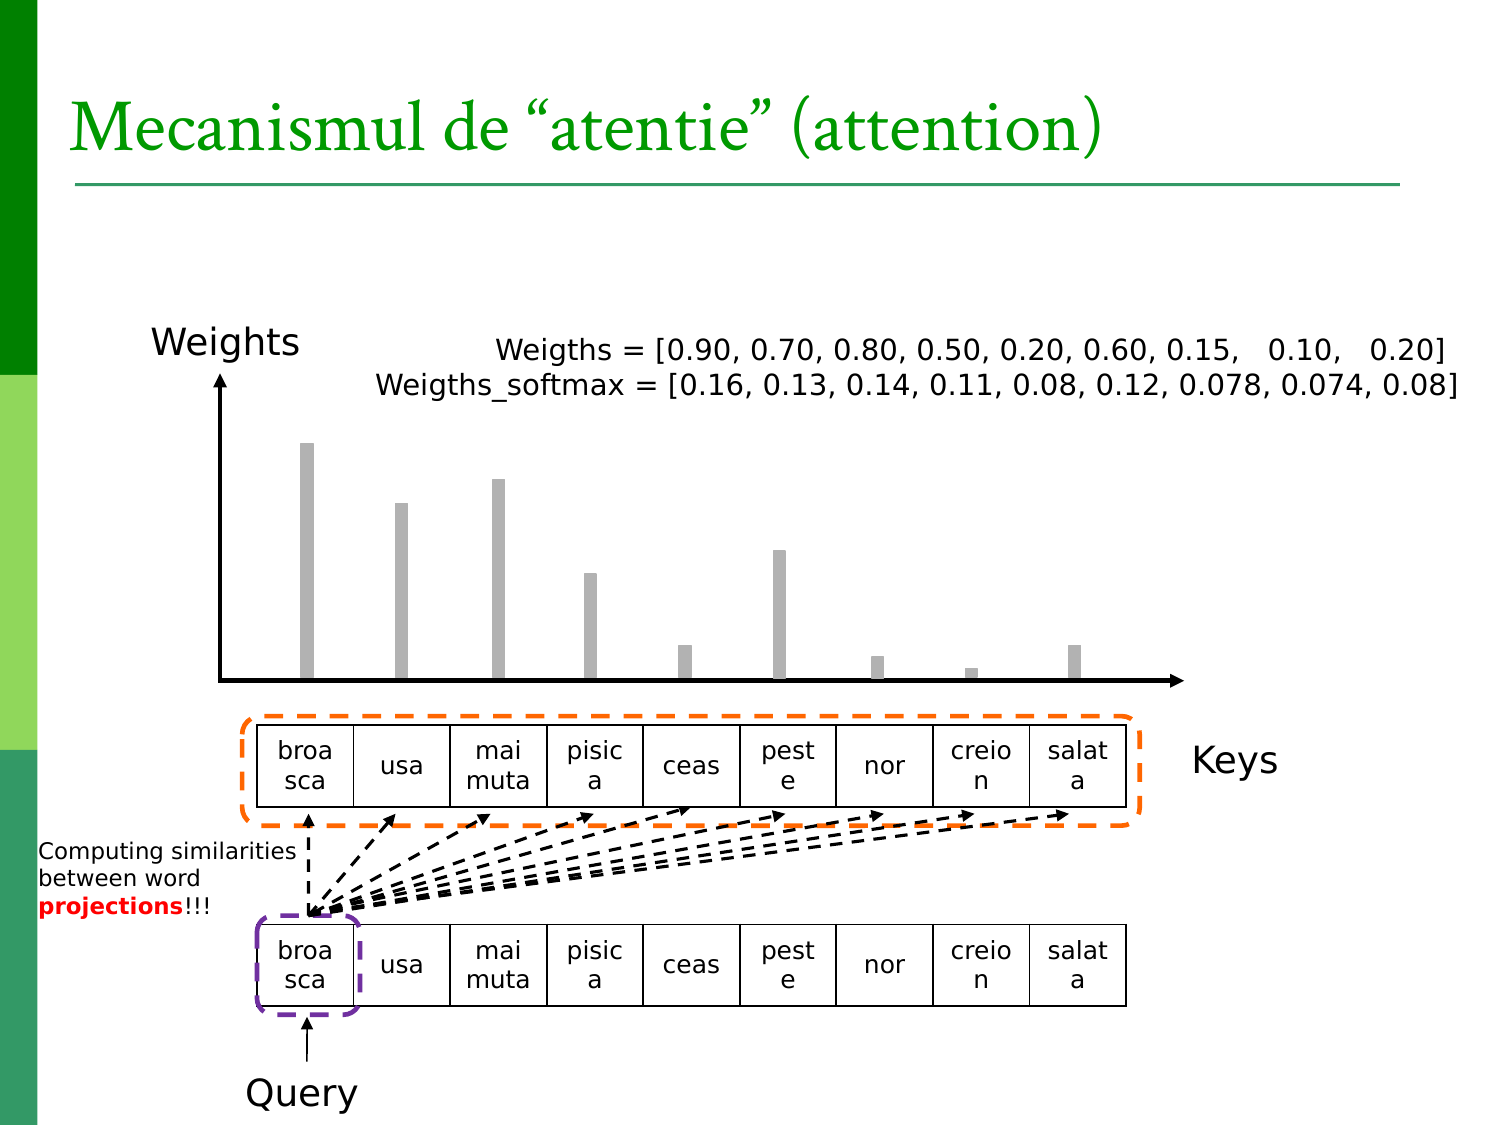

# Mecanismul de “atentie” (attention)
Weights
             Weigths = [0.90, 0.70, 0.80, 0.50, 0.20, 0.60, 0.15,   0.10,   0.20]
Weigths_softmax = [0.16, 0.13, 0.14, 0.11, 0.08, 0.12, 0.078, 0.074, 0.08]

| broasca | usa | maimuta | pisica | ceas | peste | nor | creion | salata |
| --- | --- | --- | --- | --- | --- | --- | --- | --- |
Keys
Computing similarities between word projections!!!

| broasca | usa | maimuta | pisica | ceas | peste | nor | creion | salata |
| --- | --- | --- | --- | --- | --- | --- | --- | --- |
Query